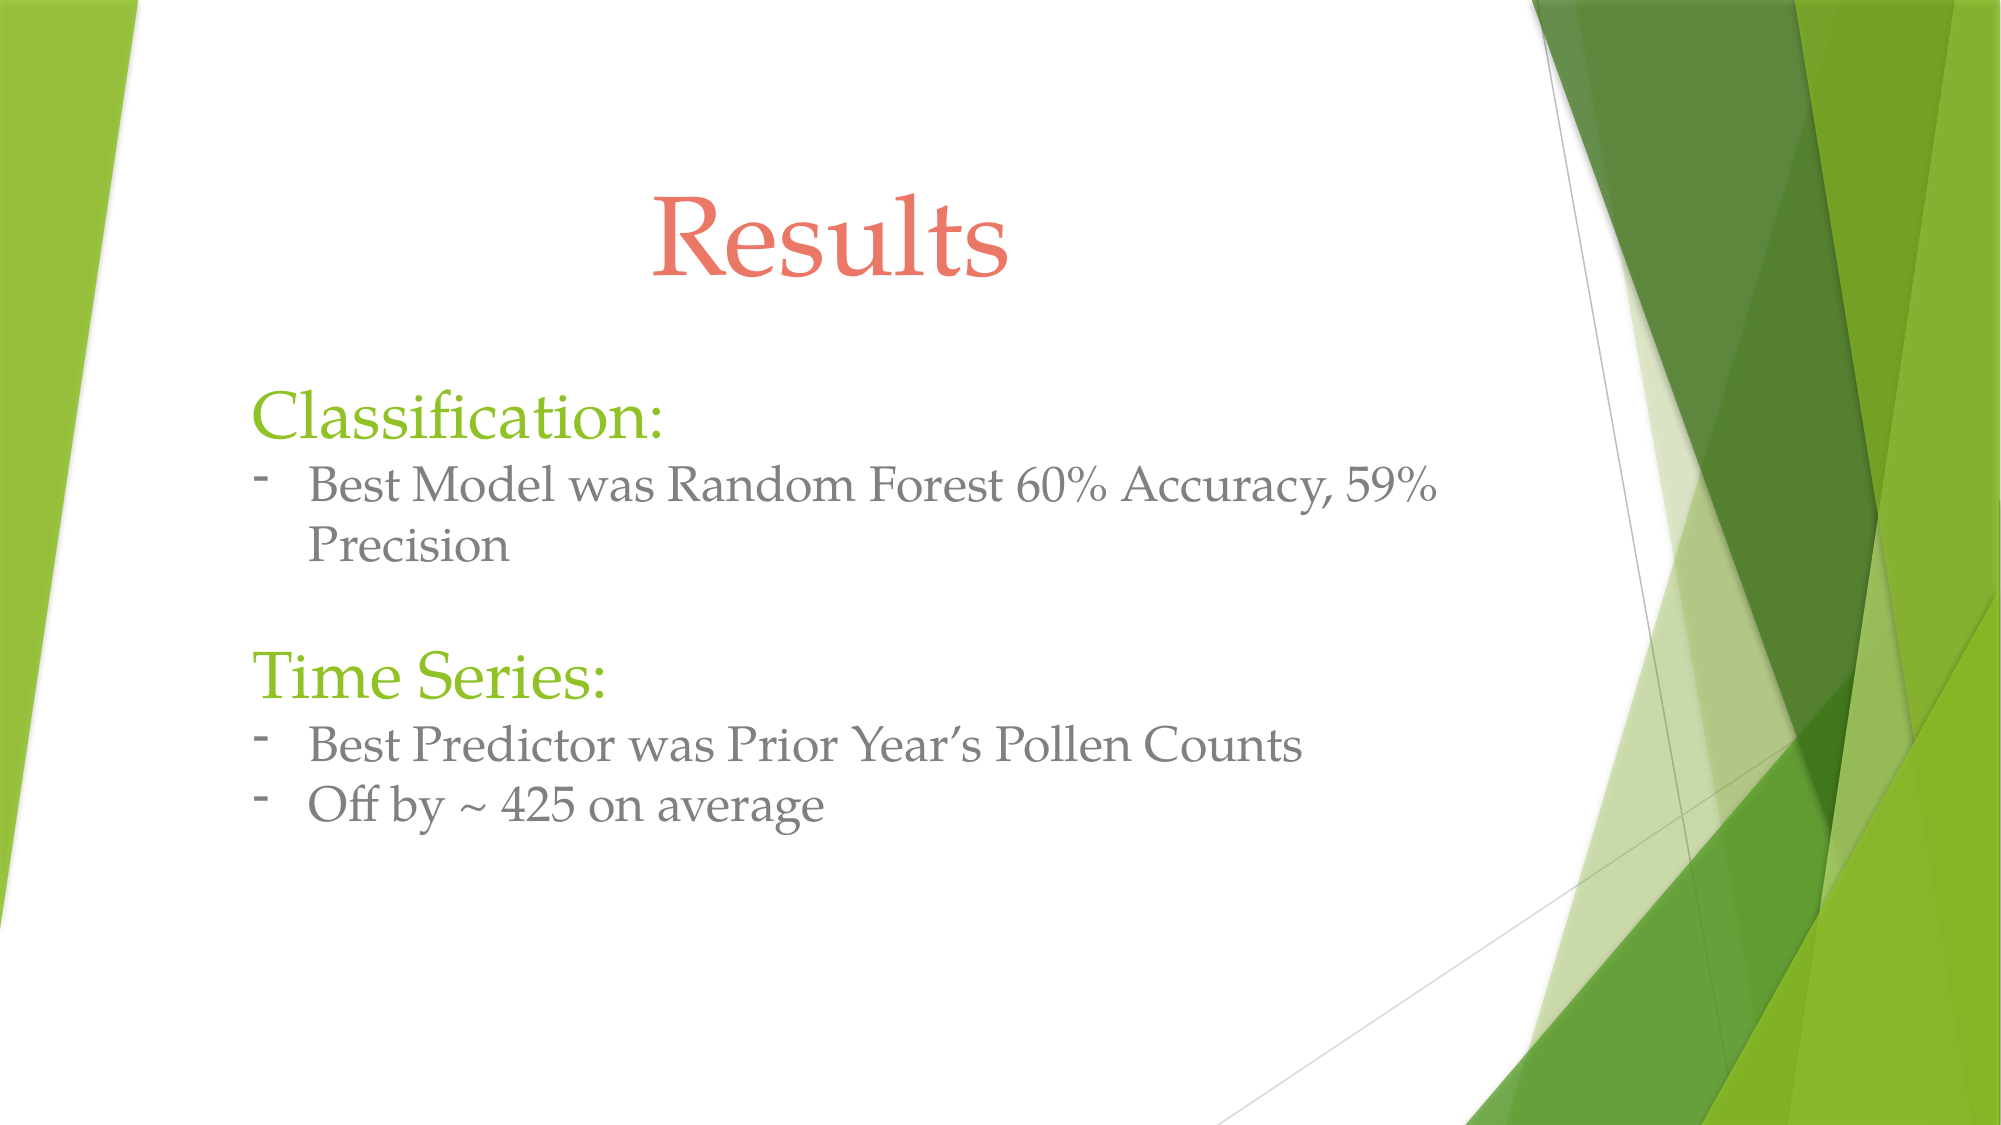

# Results

Classification:
Best Model was Random Forest 60% Accuracy, 59% Precision

Time Series:
Best Predictor was Prior Year’s Pollen Counts
Off by ~ 425 on average